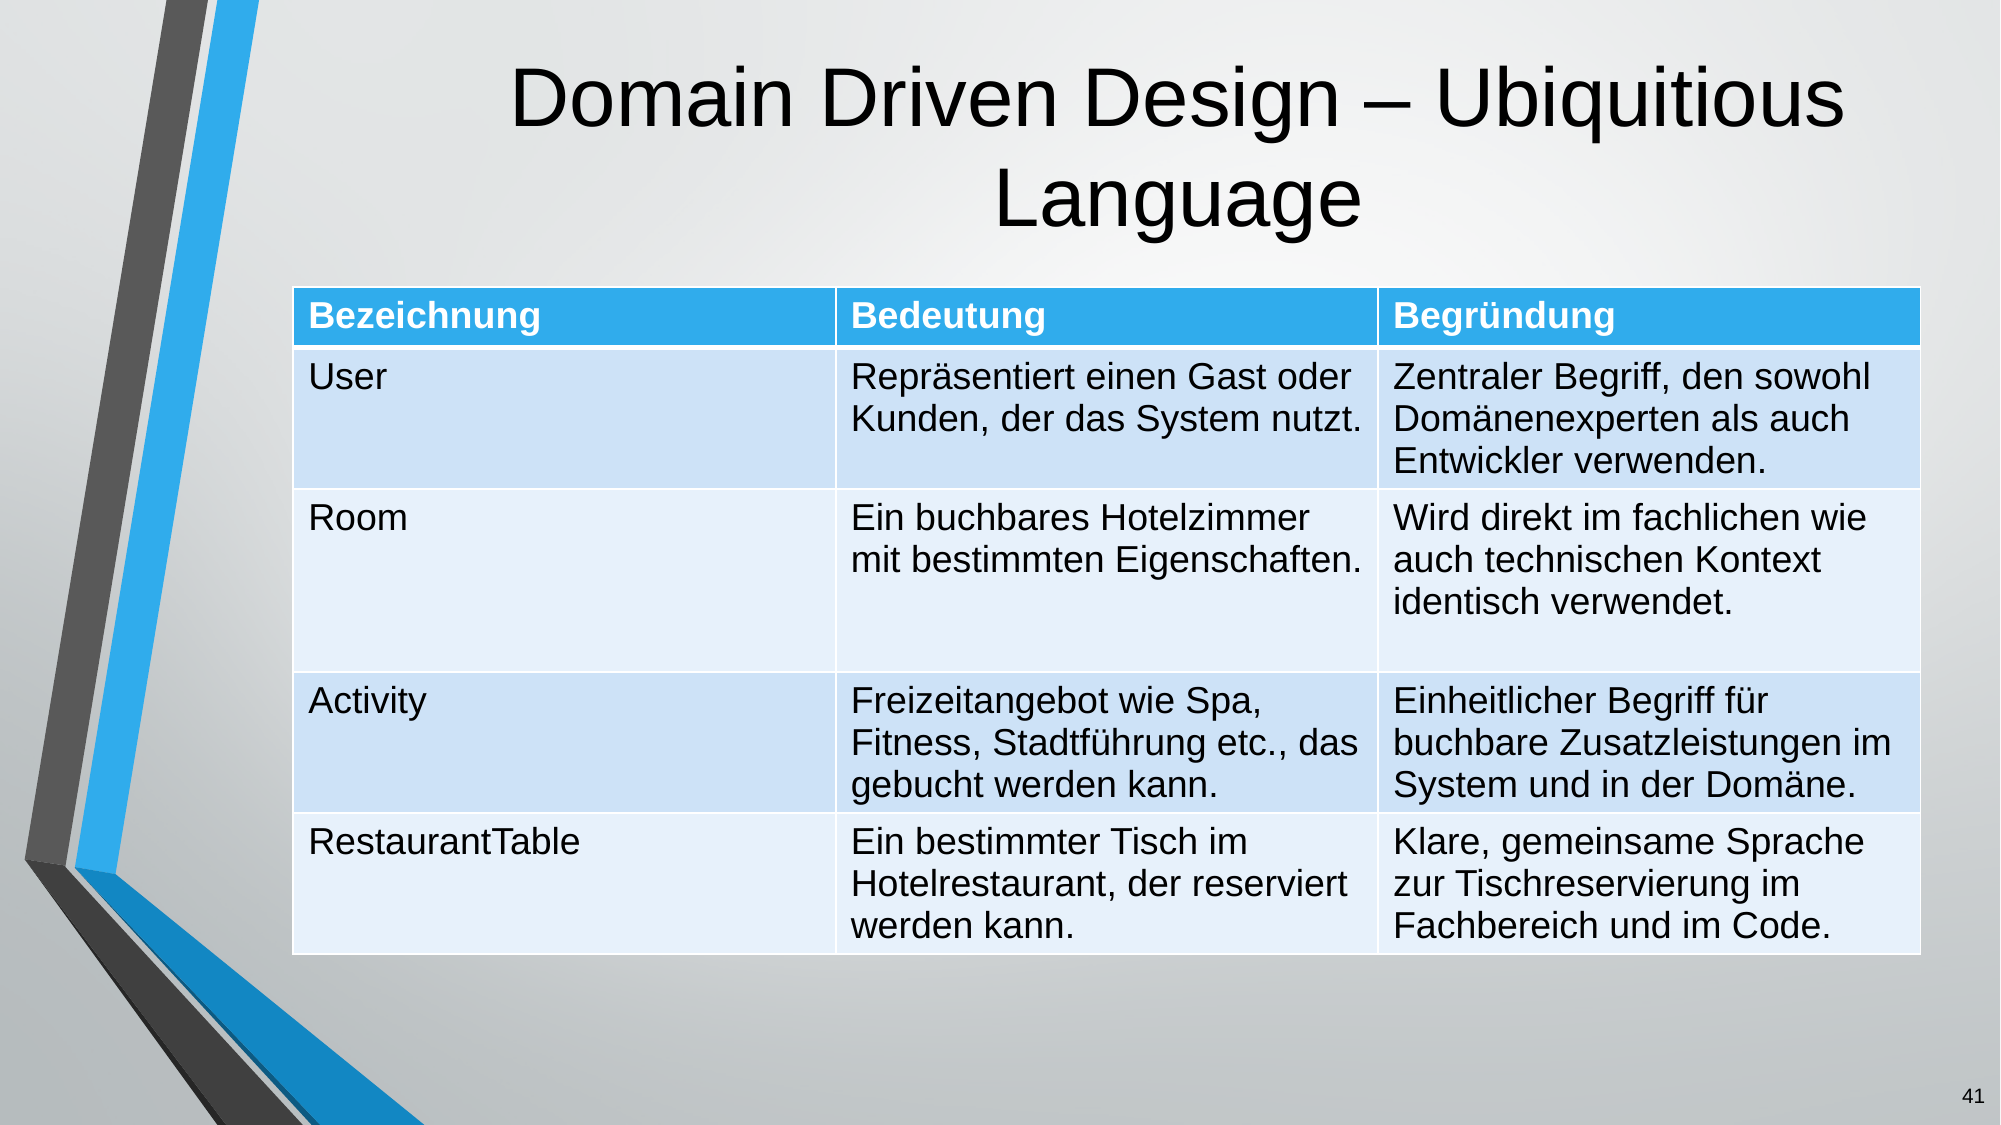

# Domain Driven Design – Ubiquitious Language
| Bezeichnung | Bedeutung | Begründung |
| --- | --- | --- |
| User | Repräsentiert einen Gast oder Kunden, der das System nutzt. | Zentraler Begriff, den sowohl Domänenexperten als auch Entwickler verwenden. |
| Room | Ein buchbares Hotelzimmer mit bestimmten Eigenschaften. | Wird direkt im fachlichen wie auch technischen Kontext identisch verwendet. |
| Activity | Freizeitangebot wie Spa, Fitness, Stadtführung etc., das gebucht werden kann. | Einheitlicher Begriff für buchbare Zusatzleistungen im System und in der Domäne. |
| RestaurantTable | Ein bestimmter Tisch im Hotelrestaurant, der reserviert werden kann. | Klare, gemeinsame Sprache zur Tischreservierung im Fachbereich und im Code. |
41